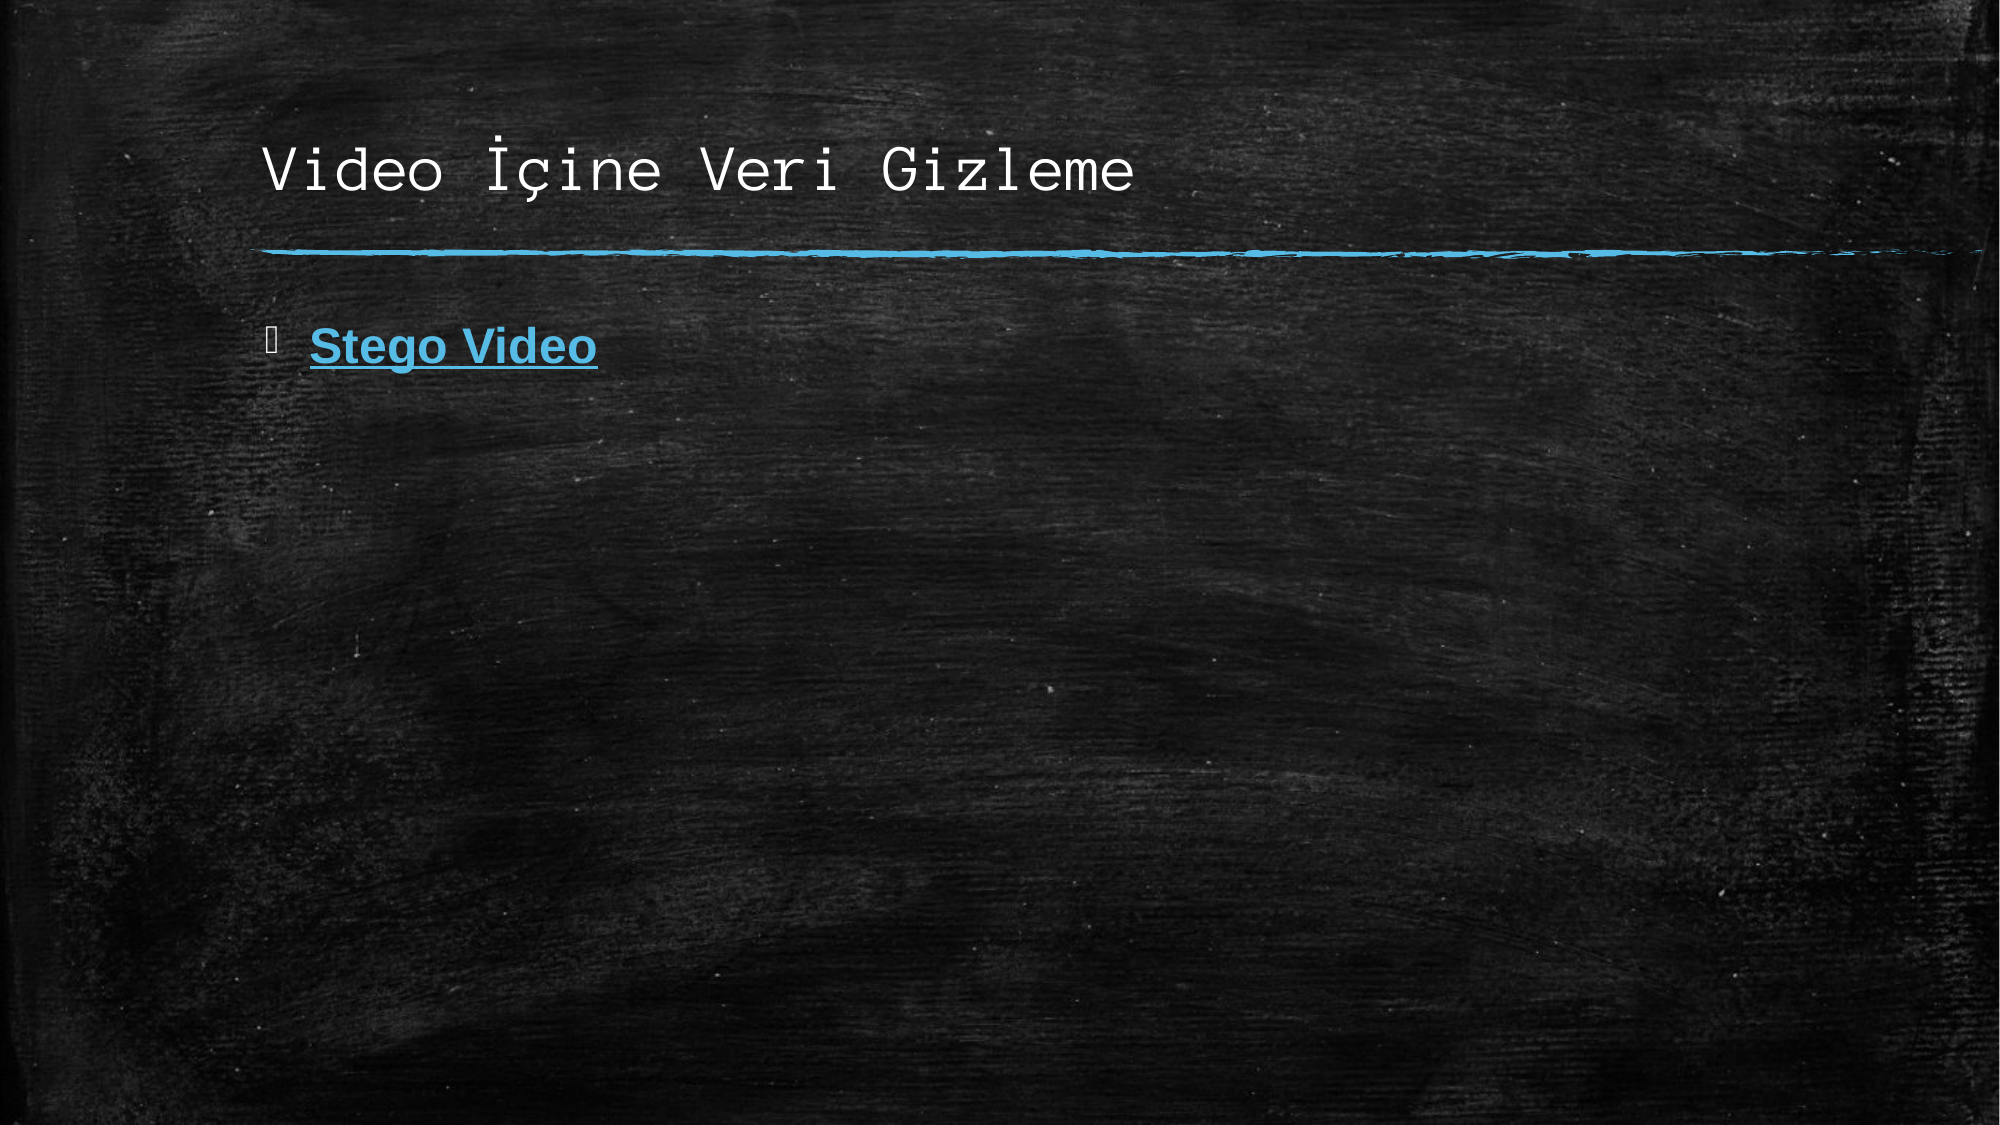

# Video İçine Veri Gizleme
Stego Video